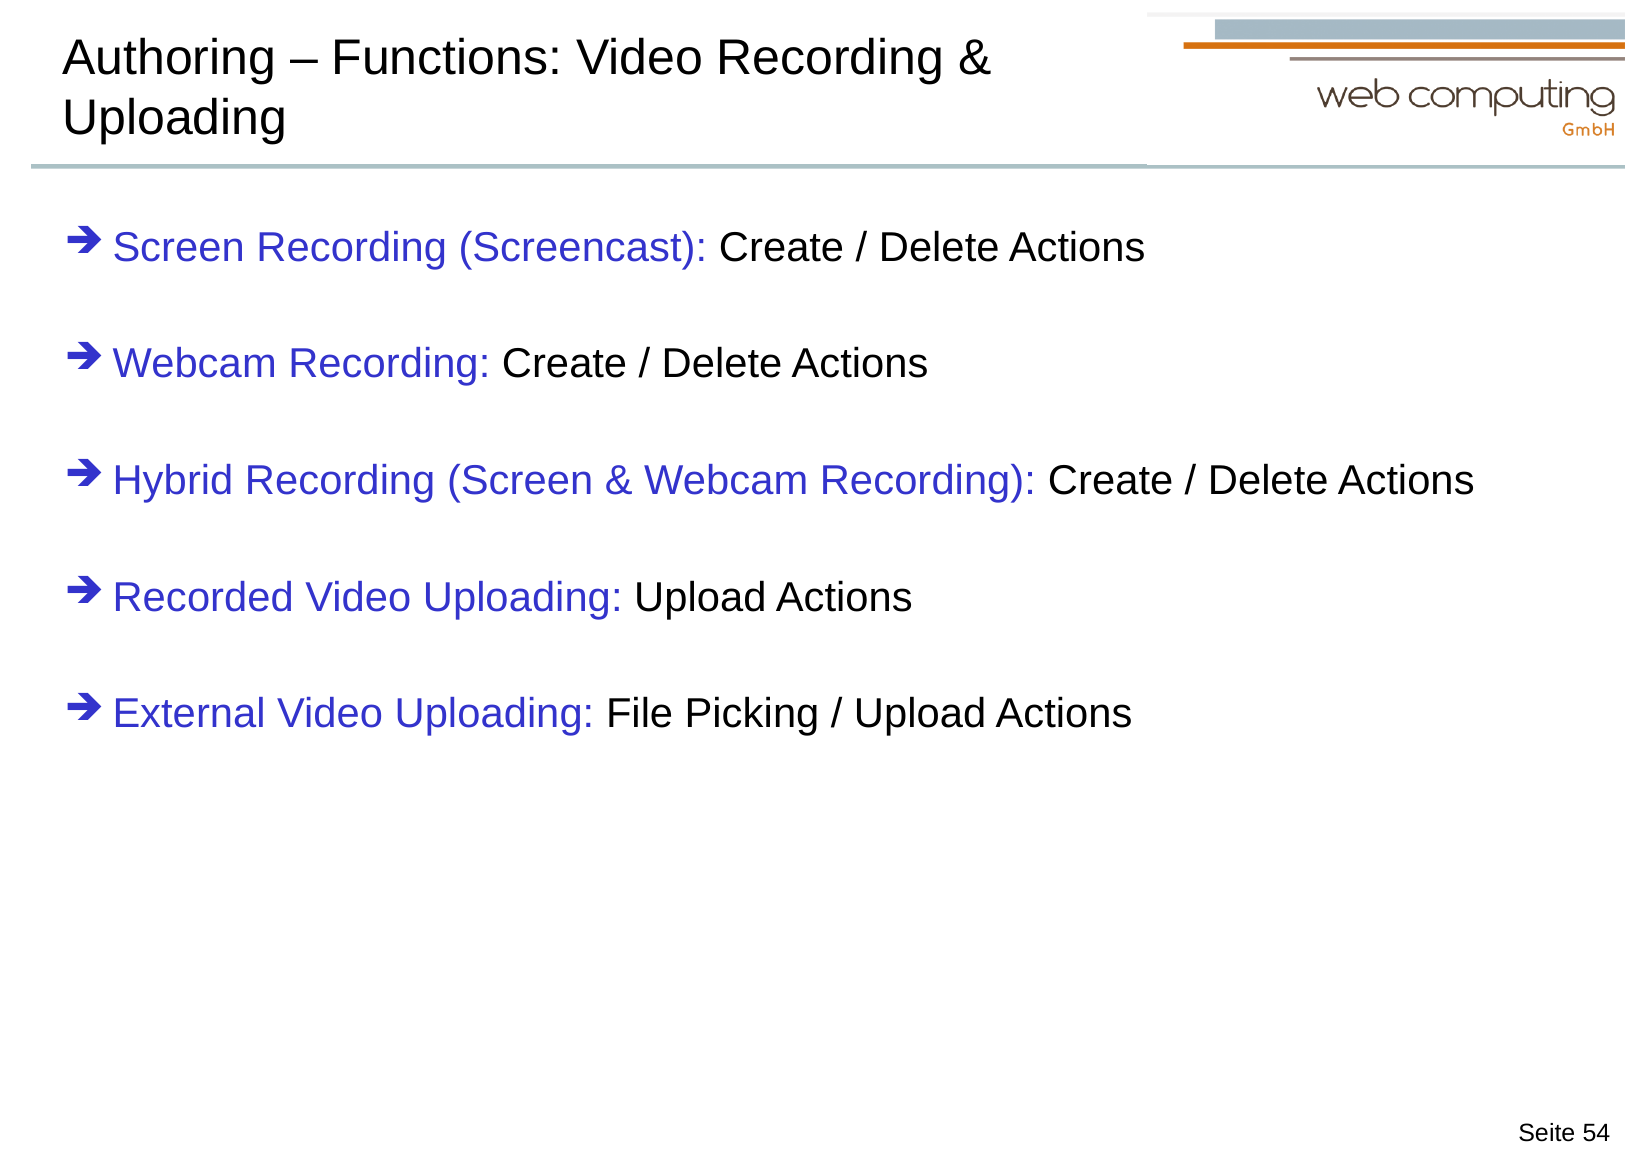

# Authoring – Functions: Video Recording & Uploading
Screen Recording (Screencast): Create / Delete Actions

Webcam Recording: Create / Delete Actions

Hybrid Recording (Screen & Webcam Recording): Create / Delete Actions

Recorded Video Uploading: Upload Actions

External Video Uploading: File Picking / Upload Actions

Seite 54